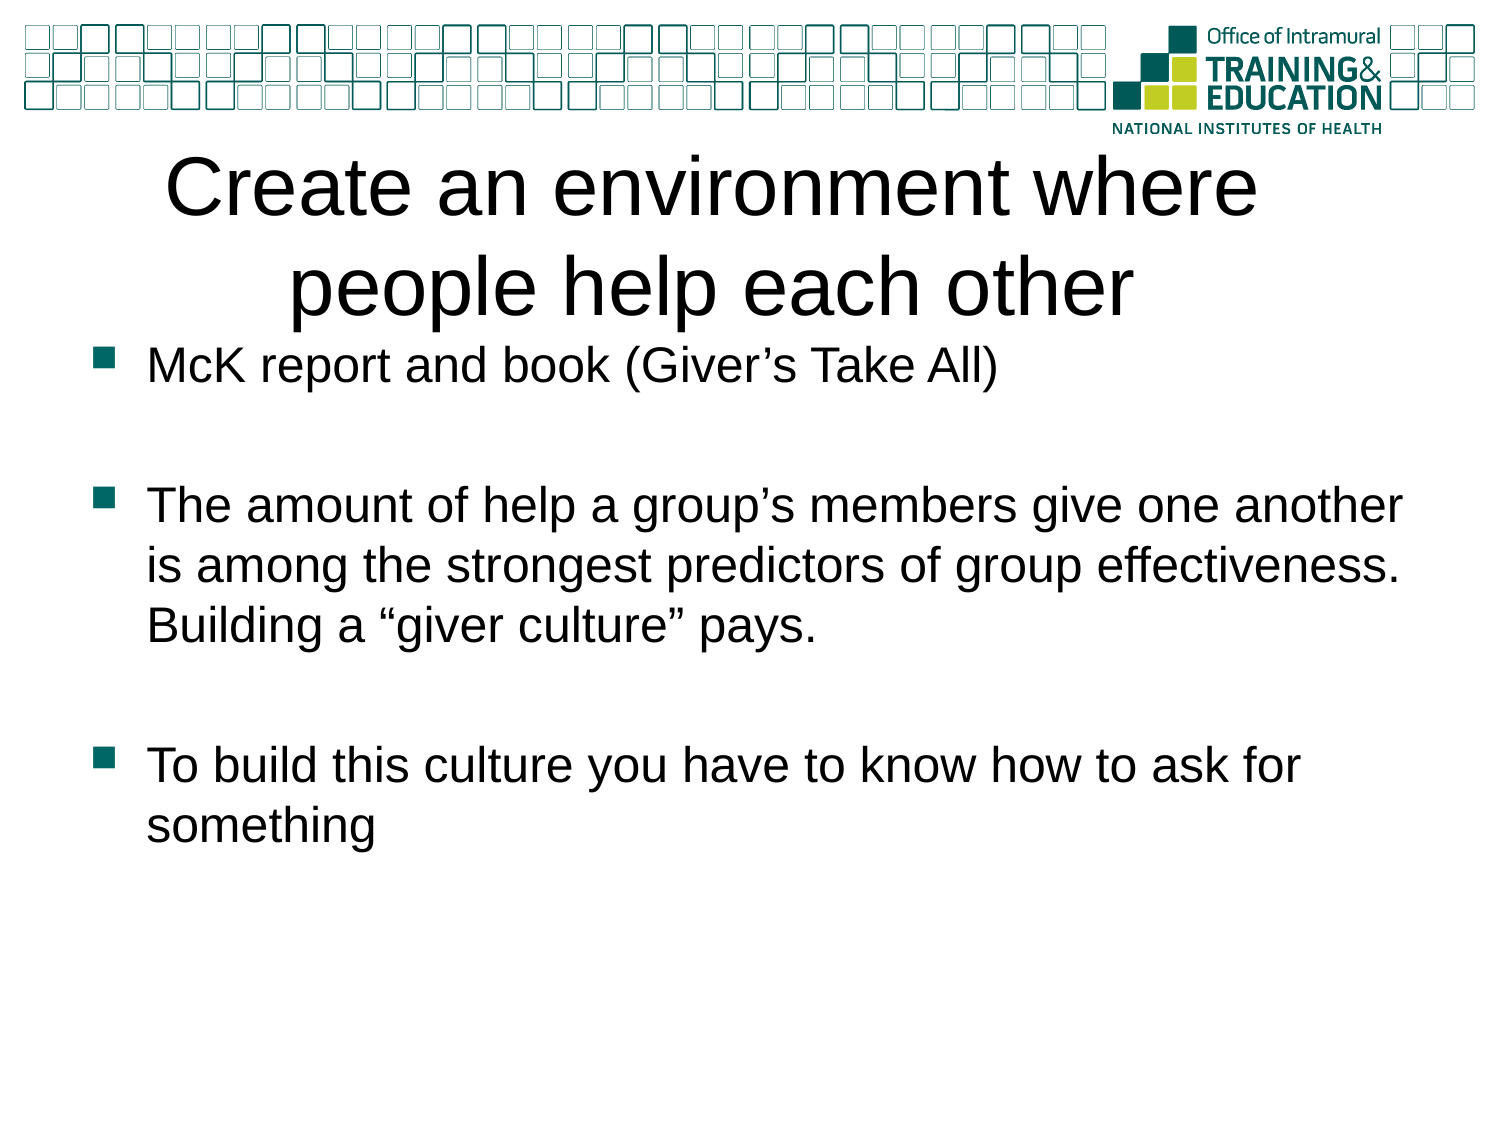

# Create an environment where people help each other
McK report and book (Giver’s Take All)

The amount of help a group’s members give one another is among the strongest predictors of group effectiveness. Building a “giver culture” pays.

To build this culture you have to know how to ask for something